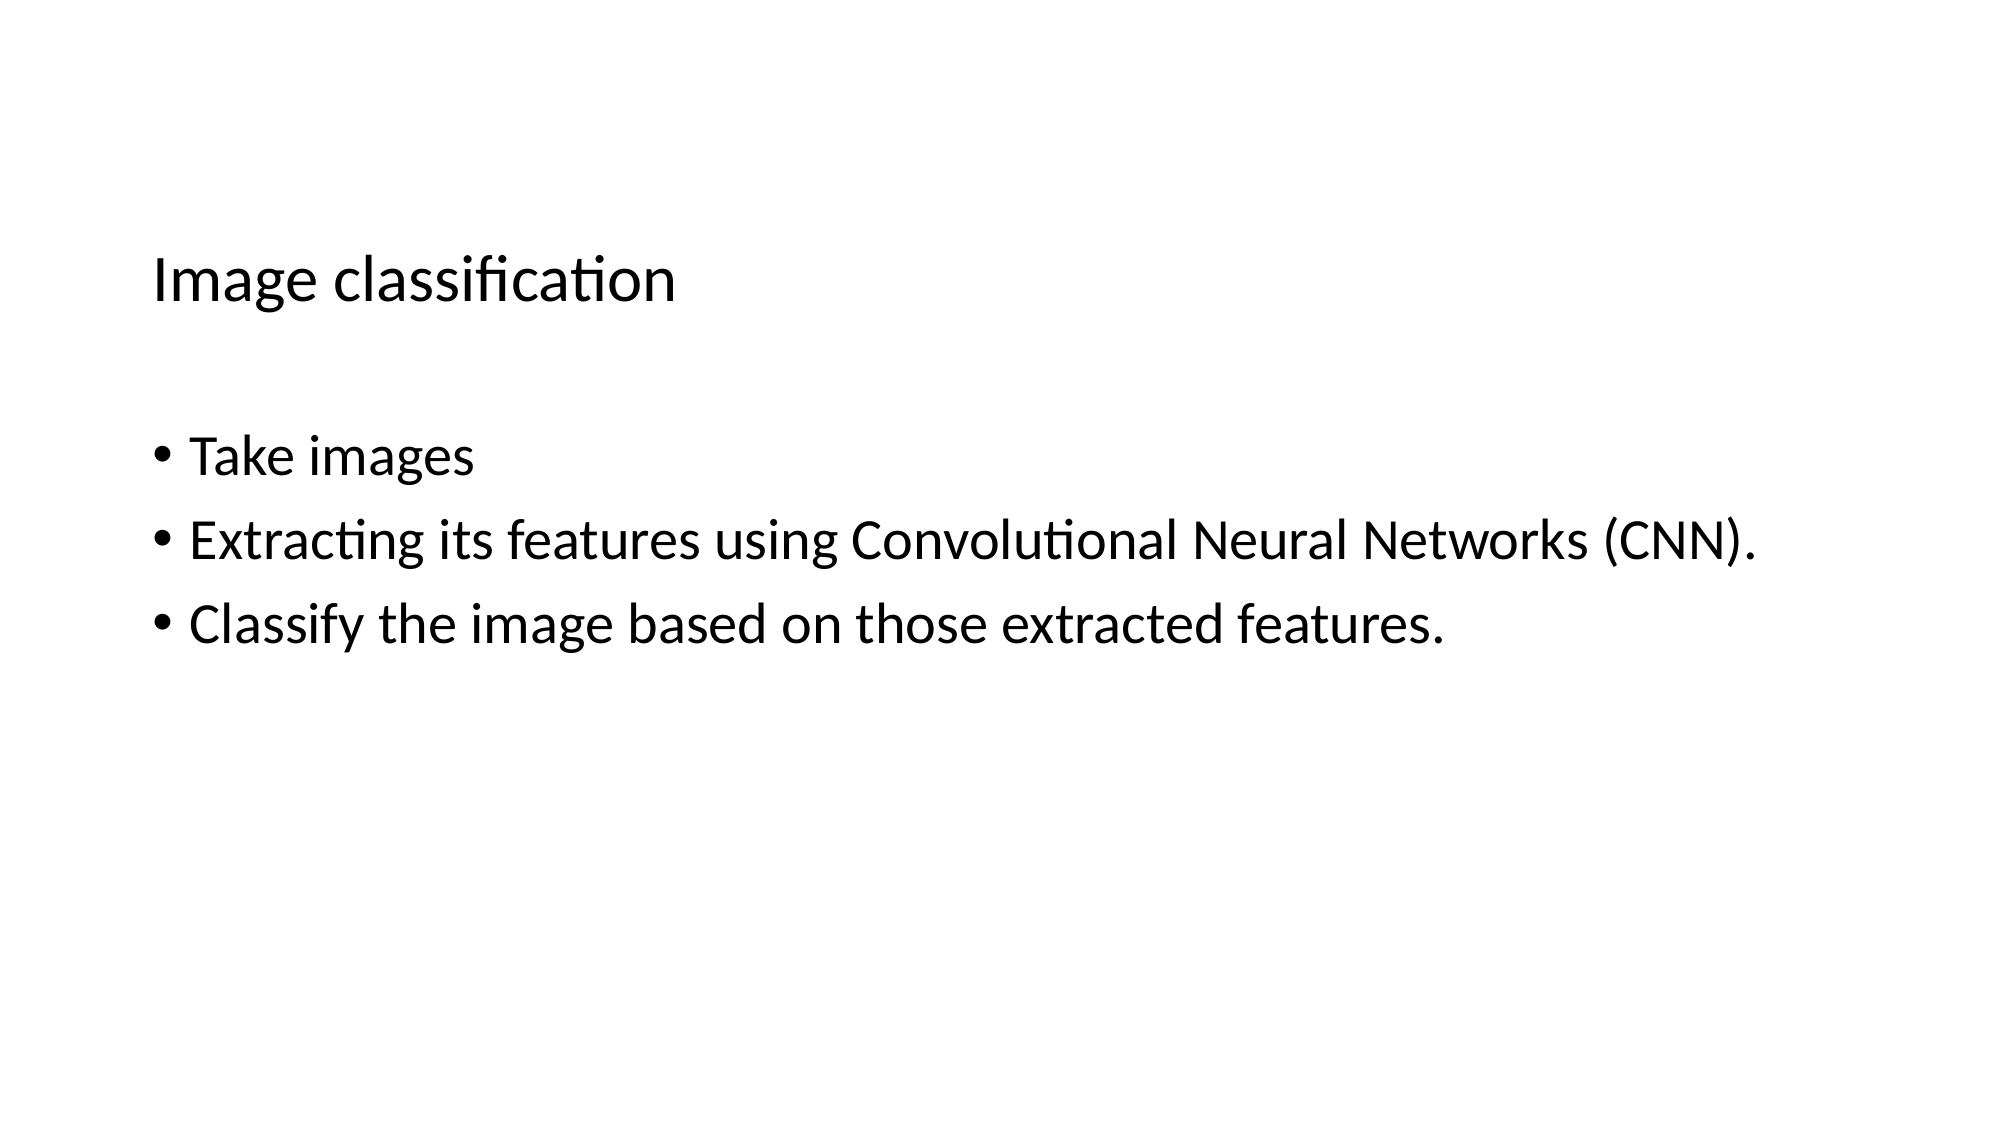

# Image classification
Take images
Extracting its features using Convolutional Neural Networks (CNN).
Classify the image based on those extracted features.